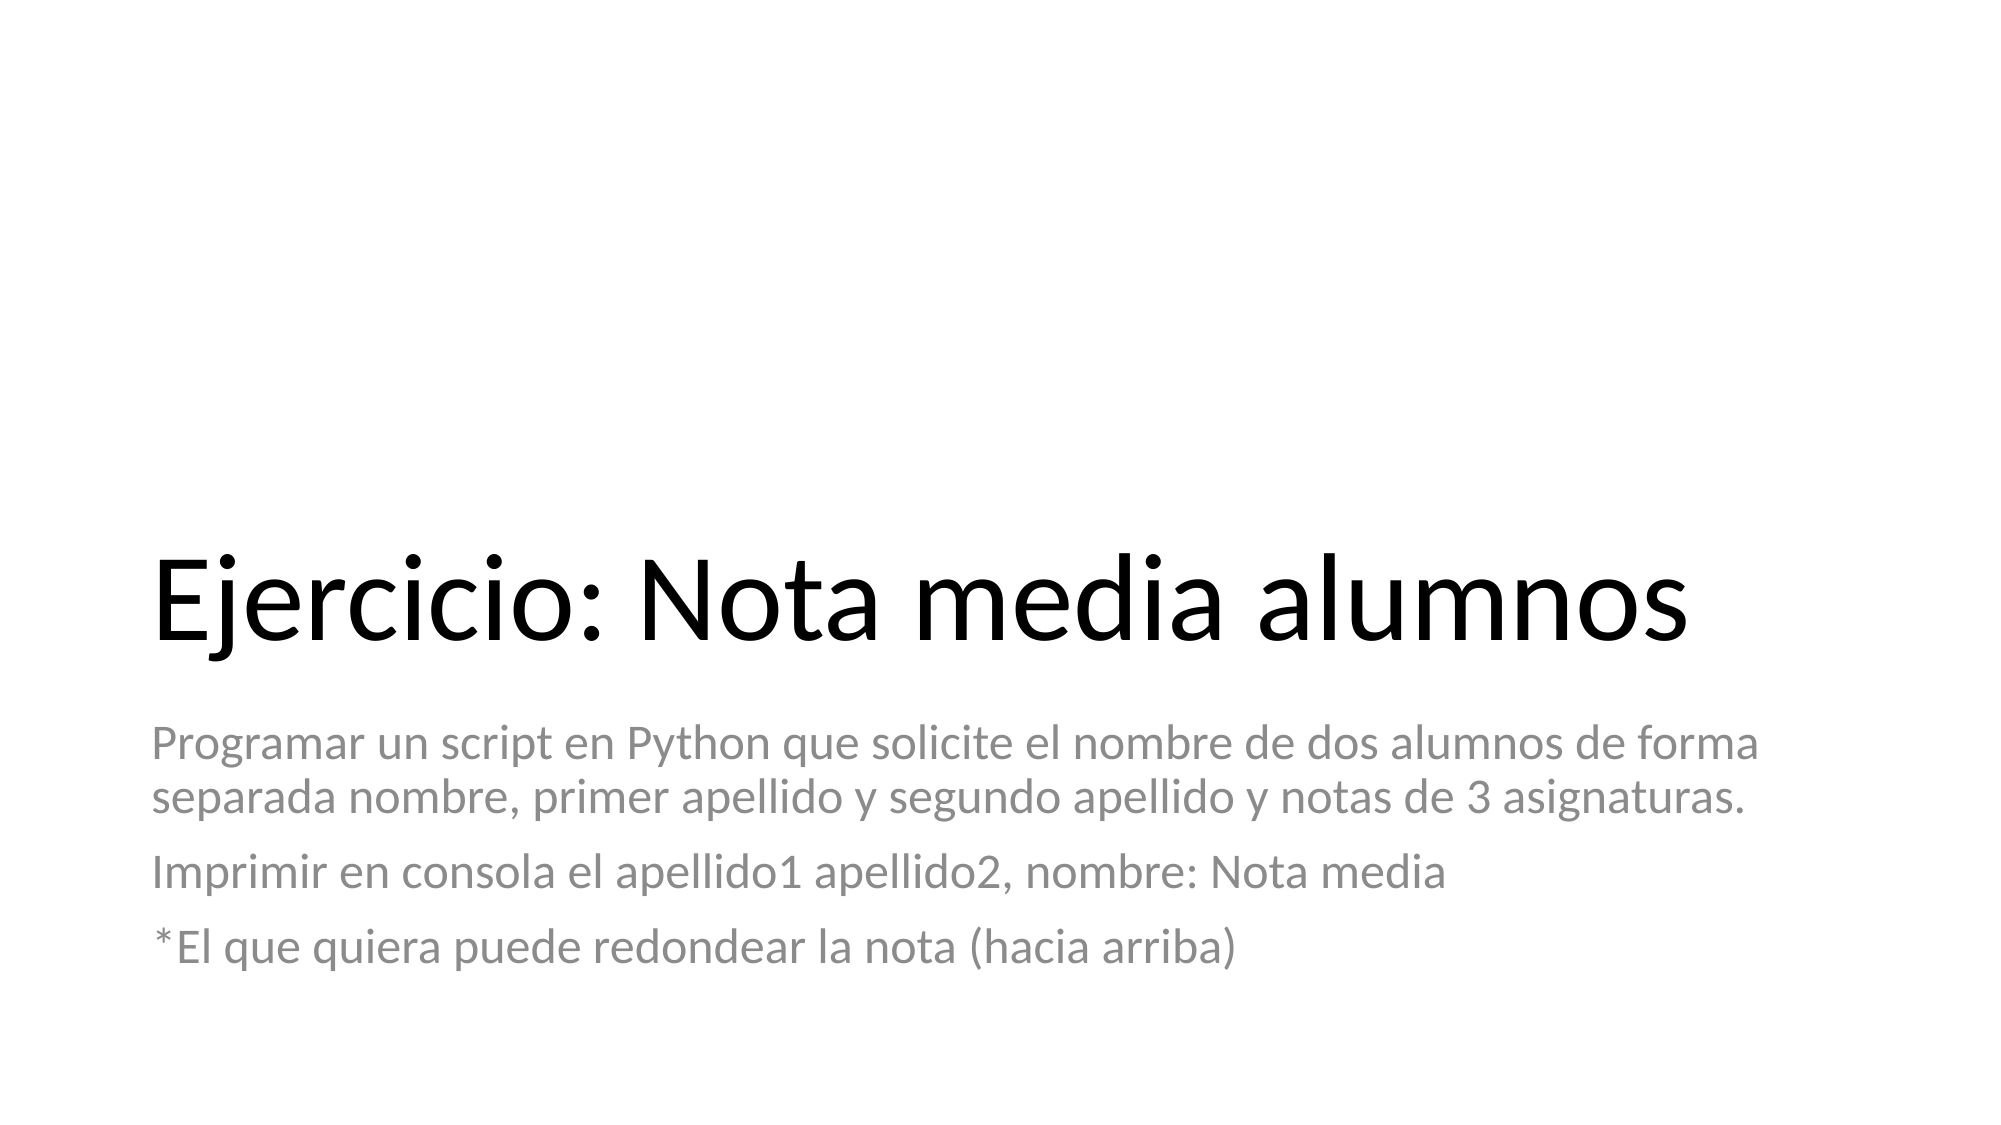

# Ejercicio: Nota media alumnos
Programar un script en Python que solicite el nombre de dos alumnos de forma separada nombre, primer apellido y segundo apellido y notas de 3 asignaturas.
Imprimir en consola el apellido1 apellido2, nombre: Nota media
*El que quiera puede redondear la nota (hacia arriba)